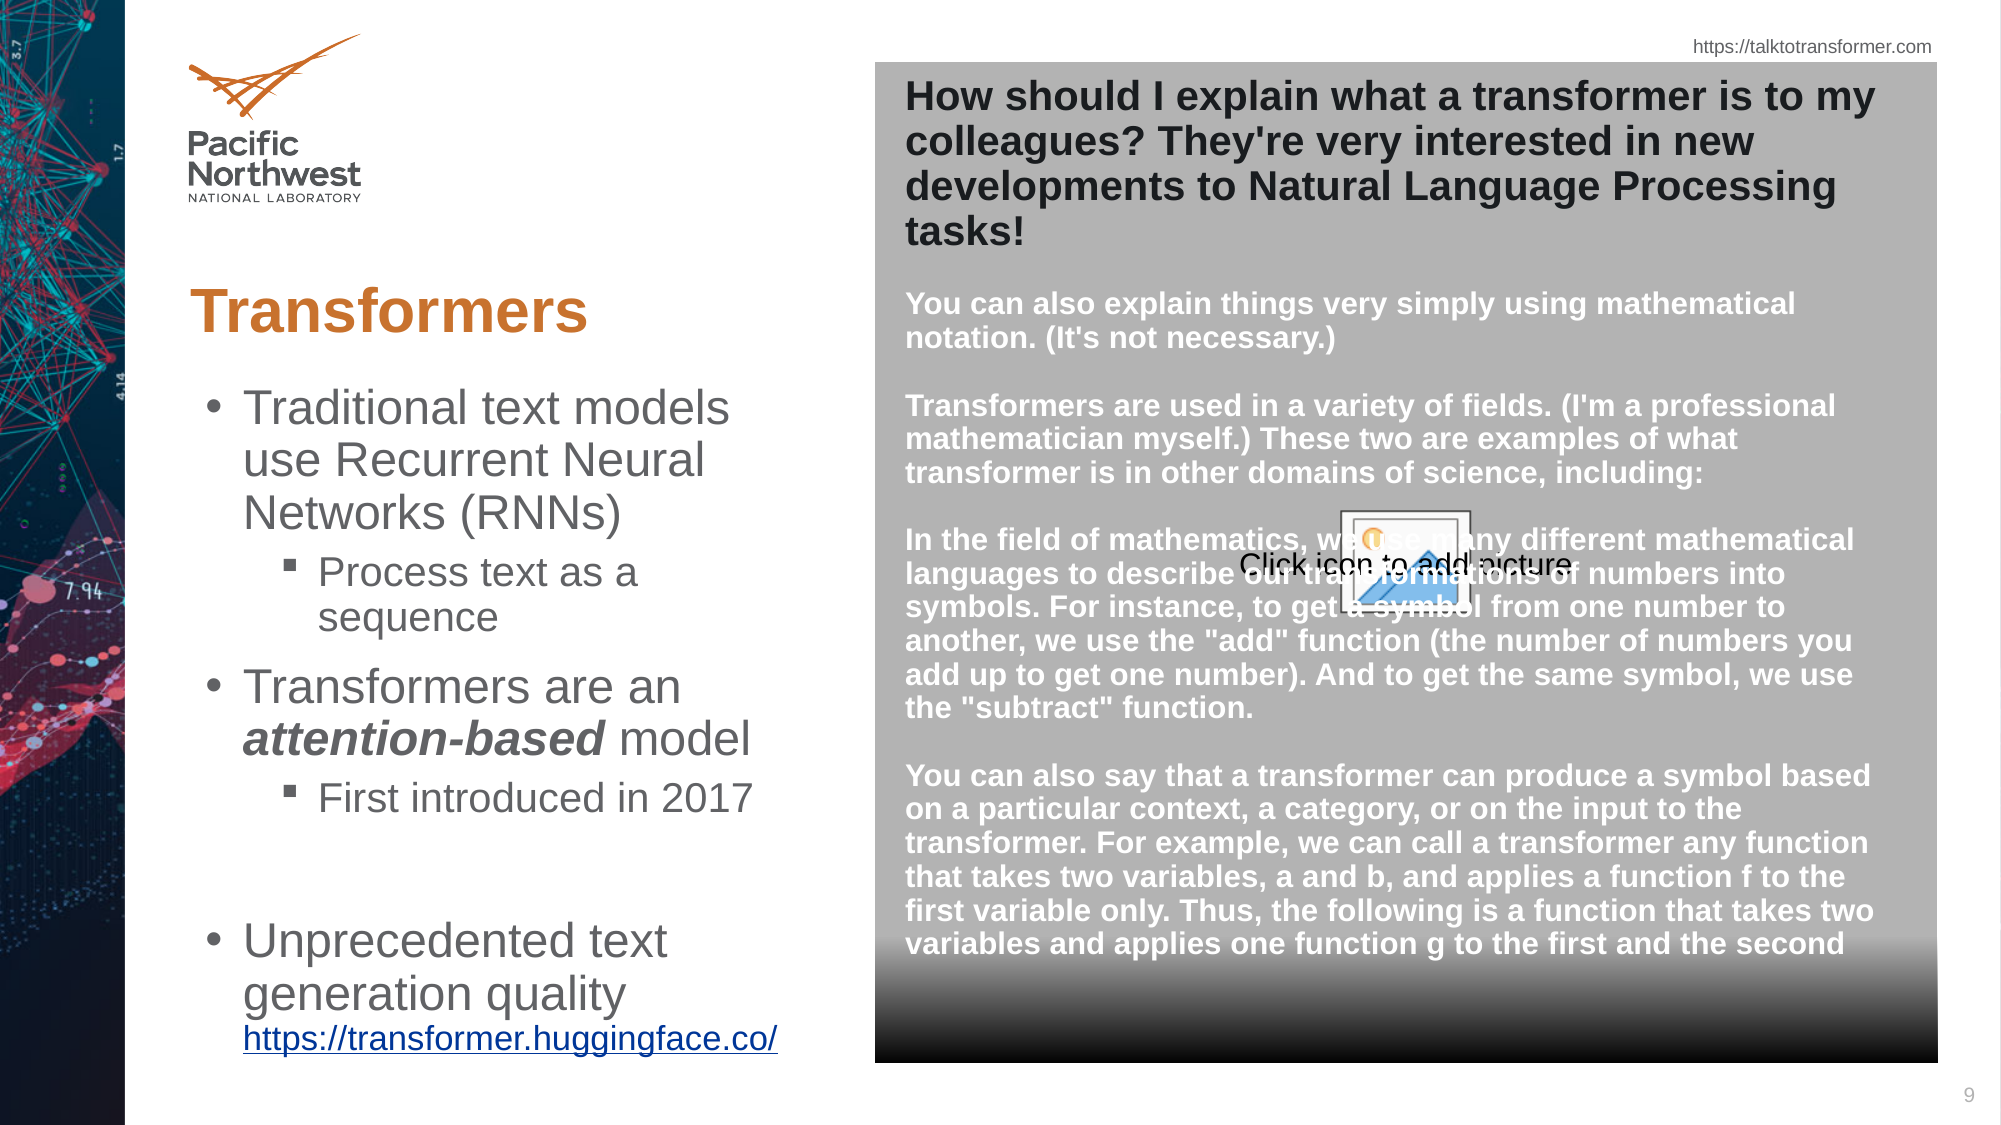

https://talktotransformer.com

# Transformers
Traditional text models use Recurrent Neural Networks (RNNs)
Process text as a sequence
Transformers are an attention-based model
First introduced in 2017

Unprecedented text generation quality https://transformer.huggingface.co/

How should I explain what a transformer is to my colleagues? They're very interested in new developments to Natural Language Processing tasks!
You can also explain things very simply using mathematical notation. (It's not necessary.)
Transformers are used in a variety of fields. (I'm a professional mathematician myself.) These two are examples of what transformer is in other domains of science, including:
In the field of mathematics, we use many different mathematical languages to describe our transformations of numbers into symbols. For instance, to get a symbol from one number to another, we use the "add" function (the number of numbers you add up to get one number). And to get the same symbol, we use the "subtract" function.
You can also say that a transformer can produce a symbol based on a particular context, a category, or on the input to the transformer. For example, we can call a transformer any function that takes two variables, a and b, and applies a function f to the first variable only. Thus, the following is a function that takes two variables and applies one function g to the first and the second
9